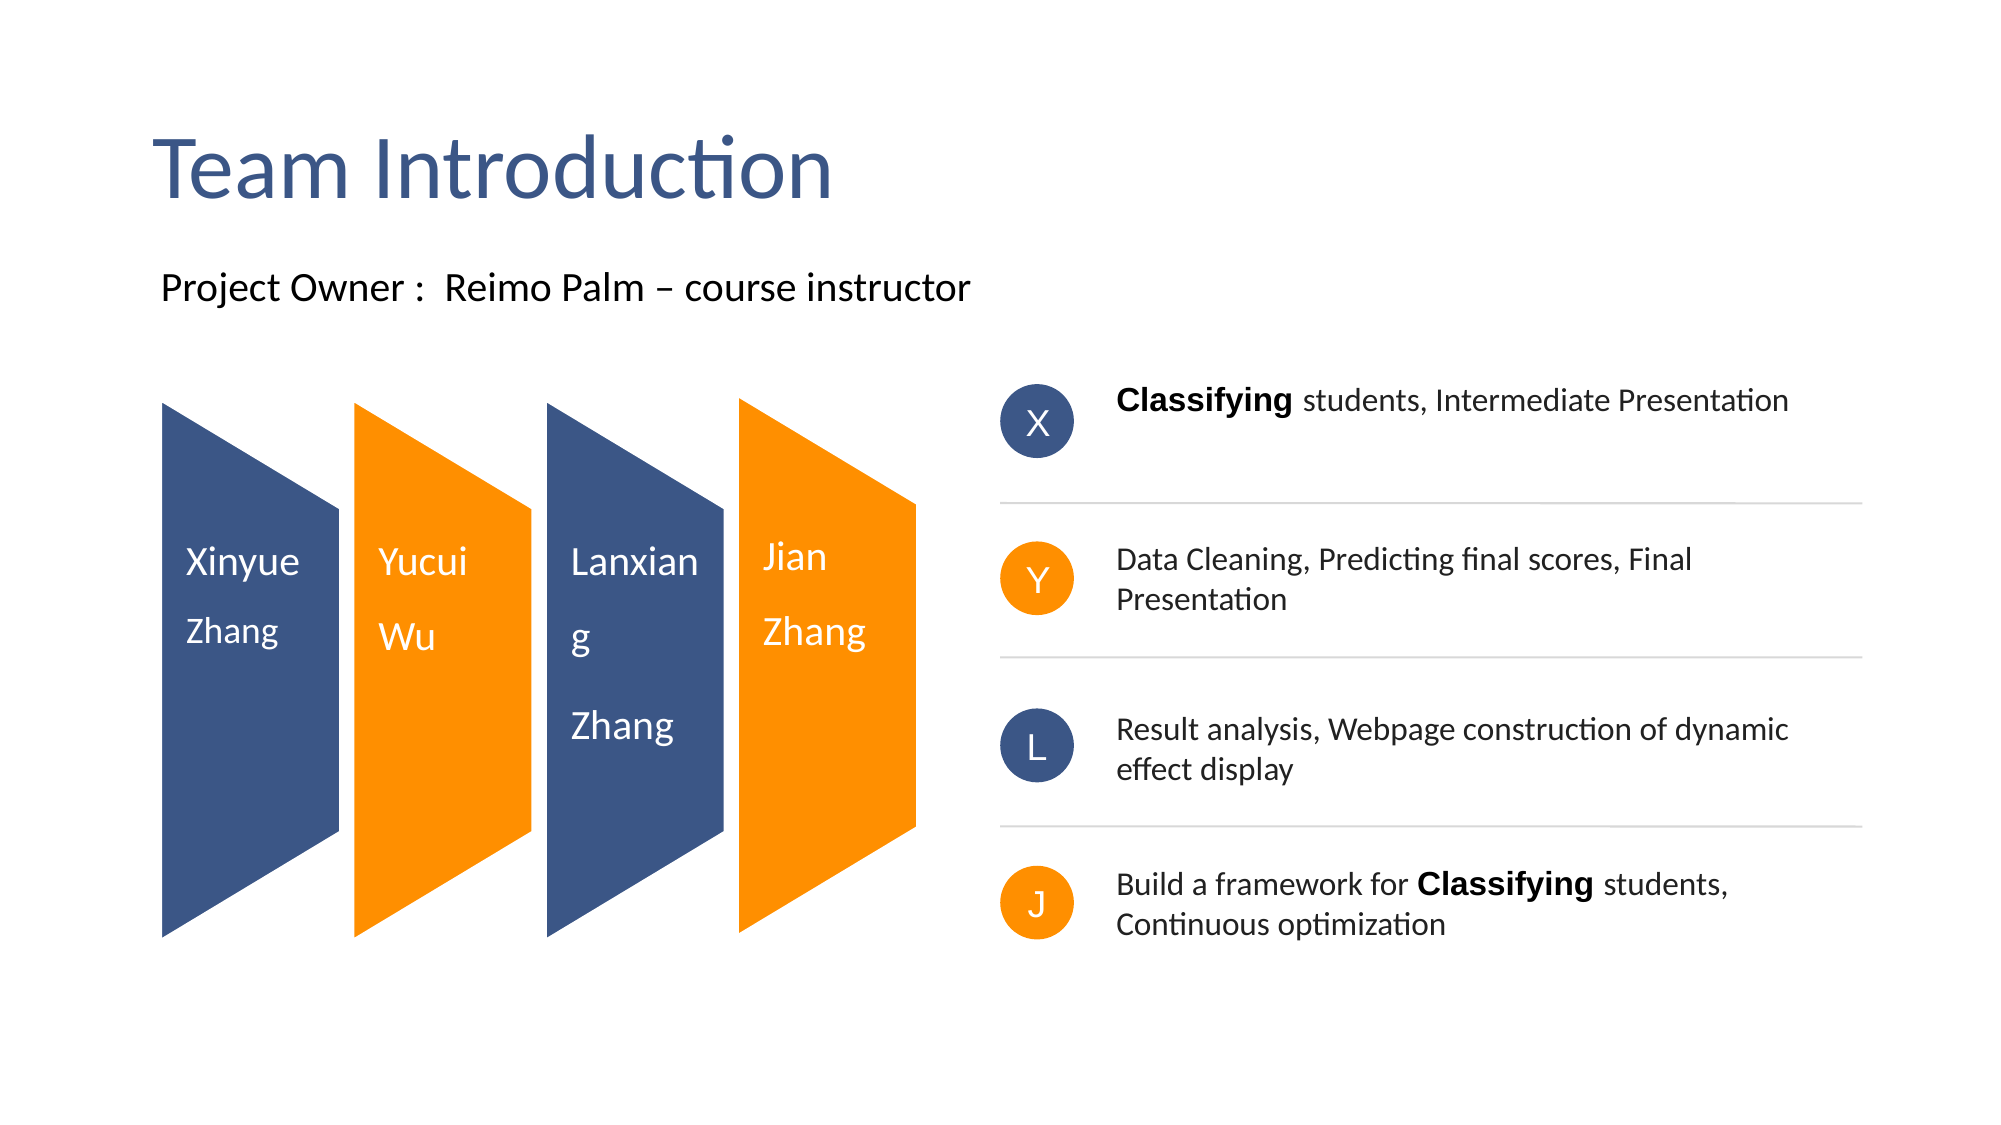

# Team Introduction
Project Owner :  Reimo Palm – course instructor

Classifying students, Intermediate Presentation

X
Jian Zhang

Xinyue Zhang
Yucui Wu
Lanxiang
Zhang

Data Cleaning, Predicting final scores, Final Presentation
Y

Result analysis, Webpage construction of dynamic effect display

L

Build a framework for Classifying students,
Continuous optimization

J